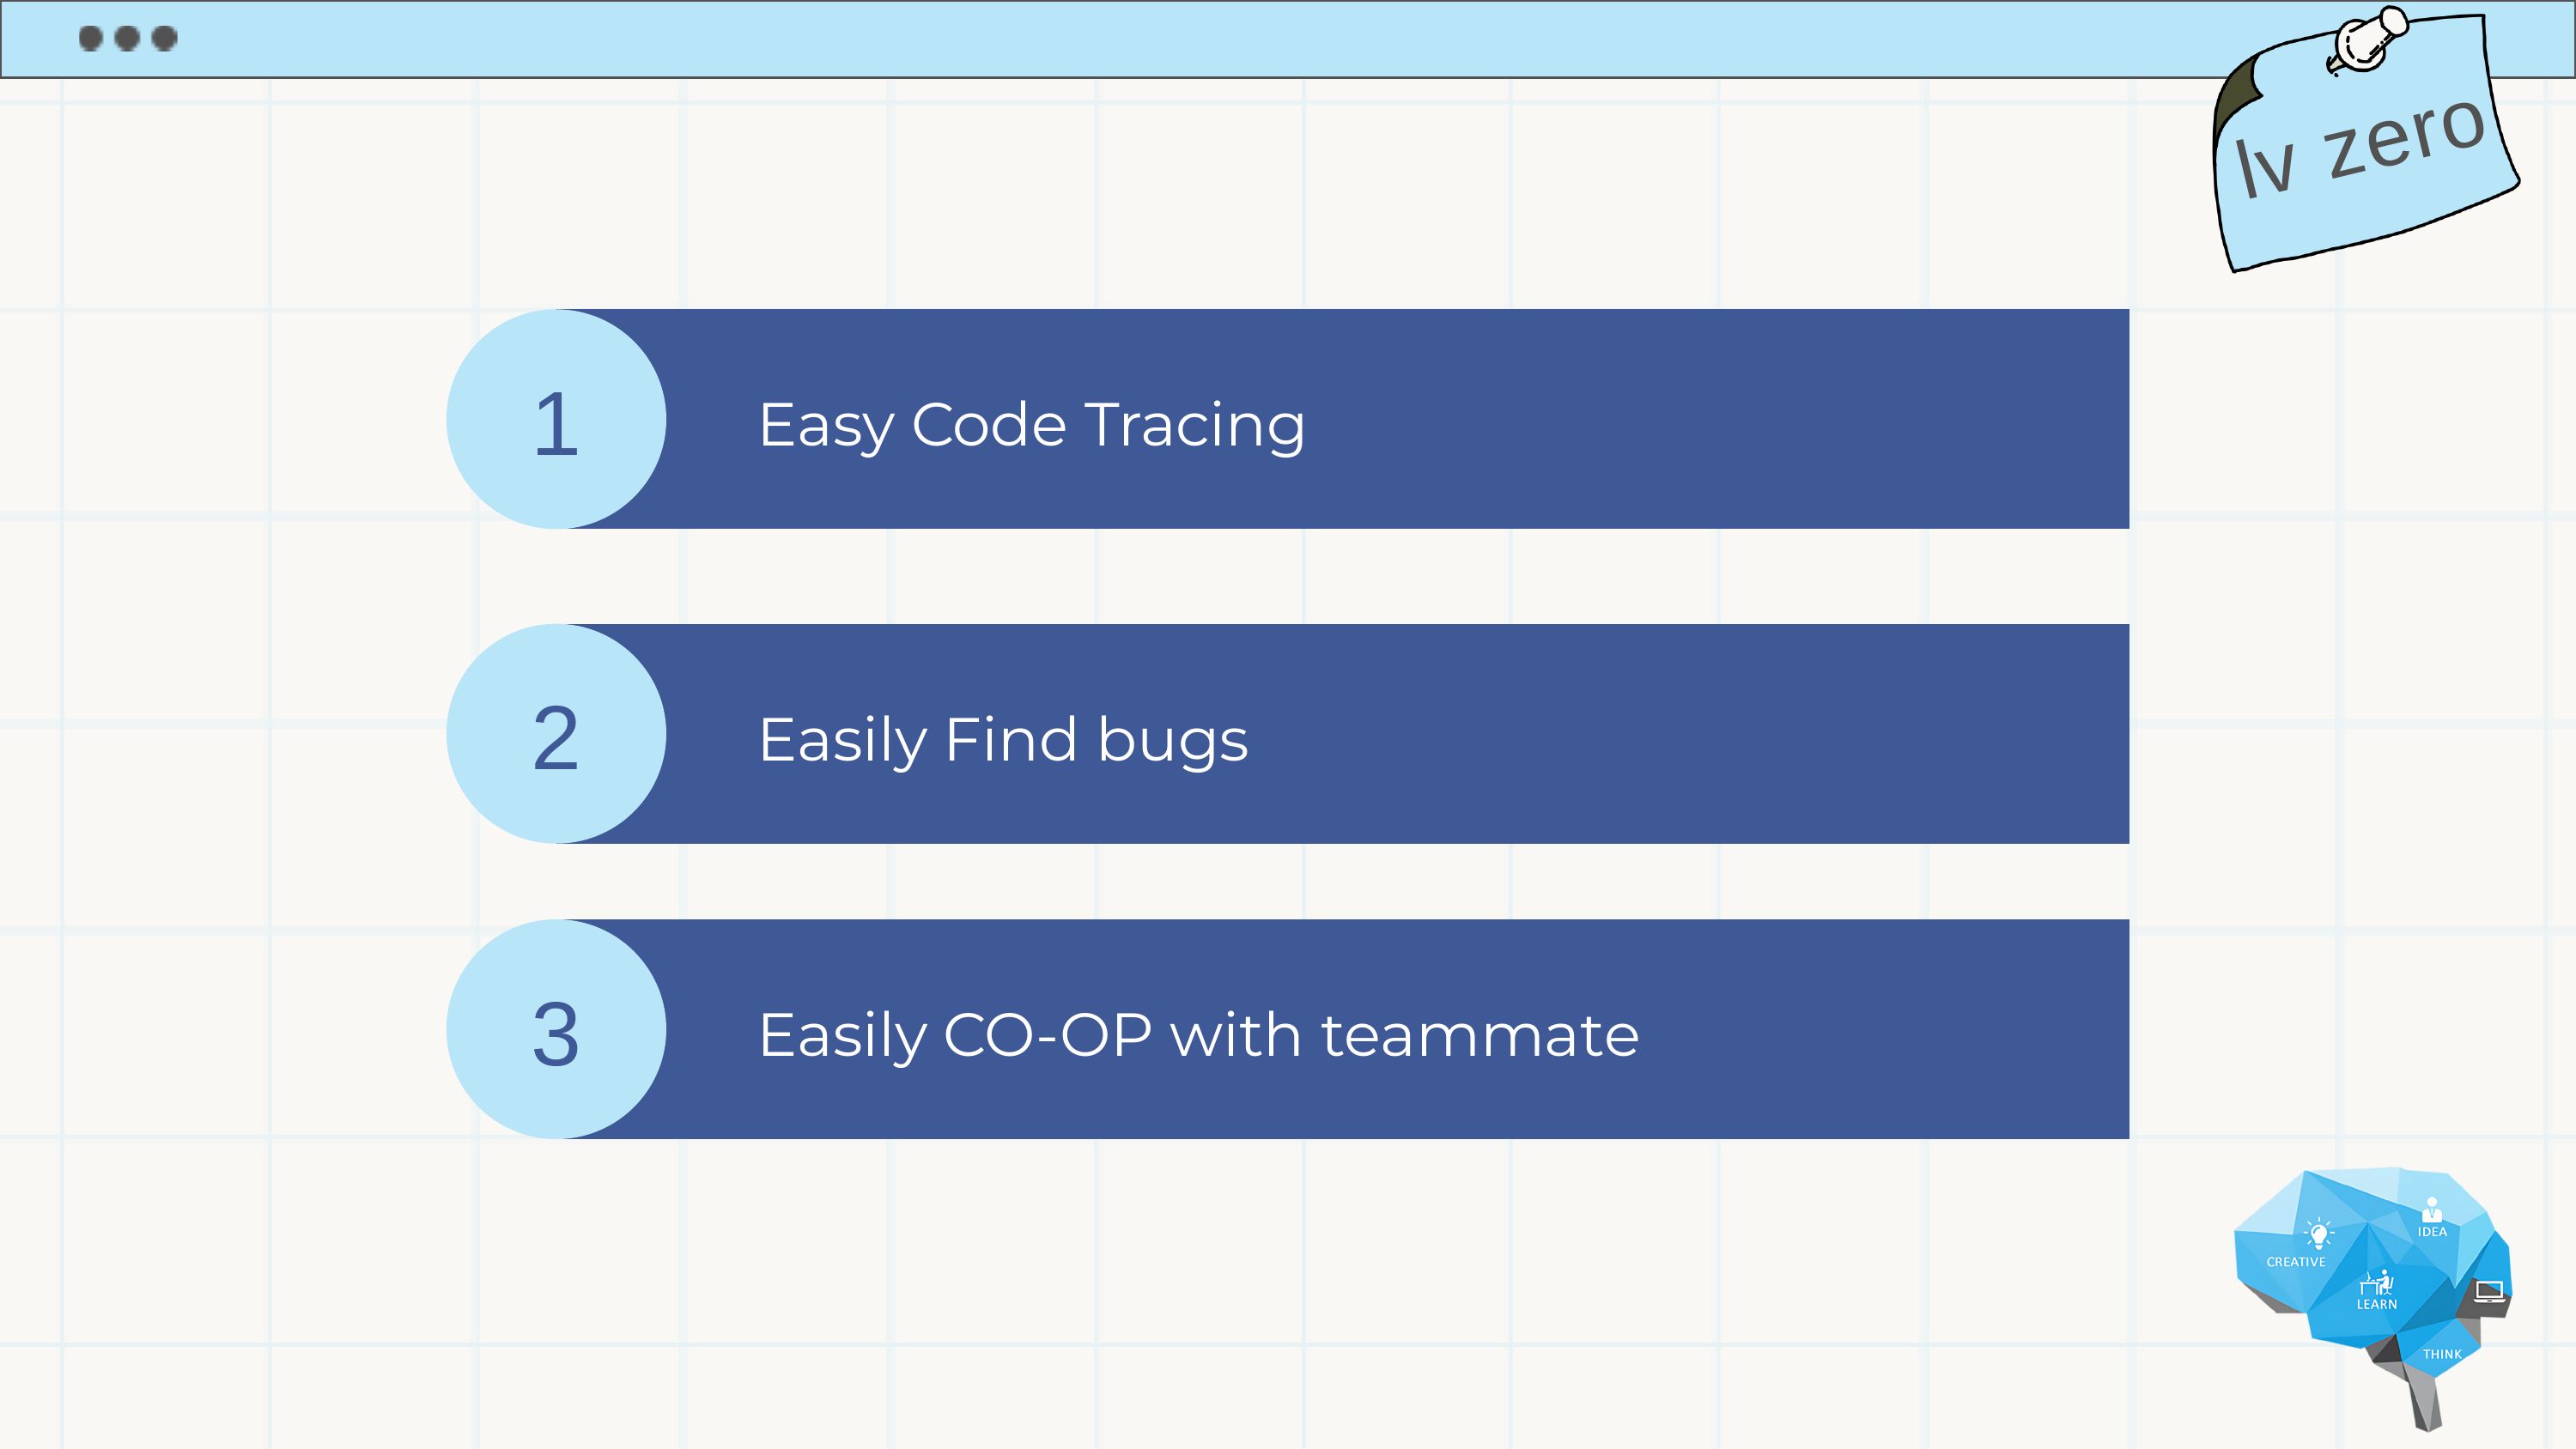

lv zero

1
Easy Code Tracing

2
Easily Find bugs

3
Easily CO-OP with teammate